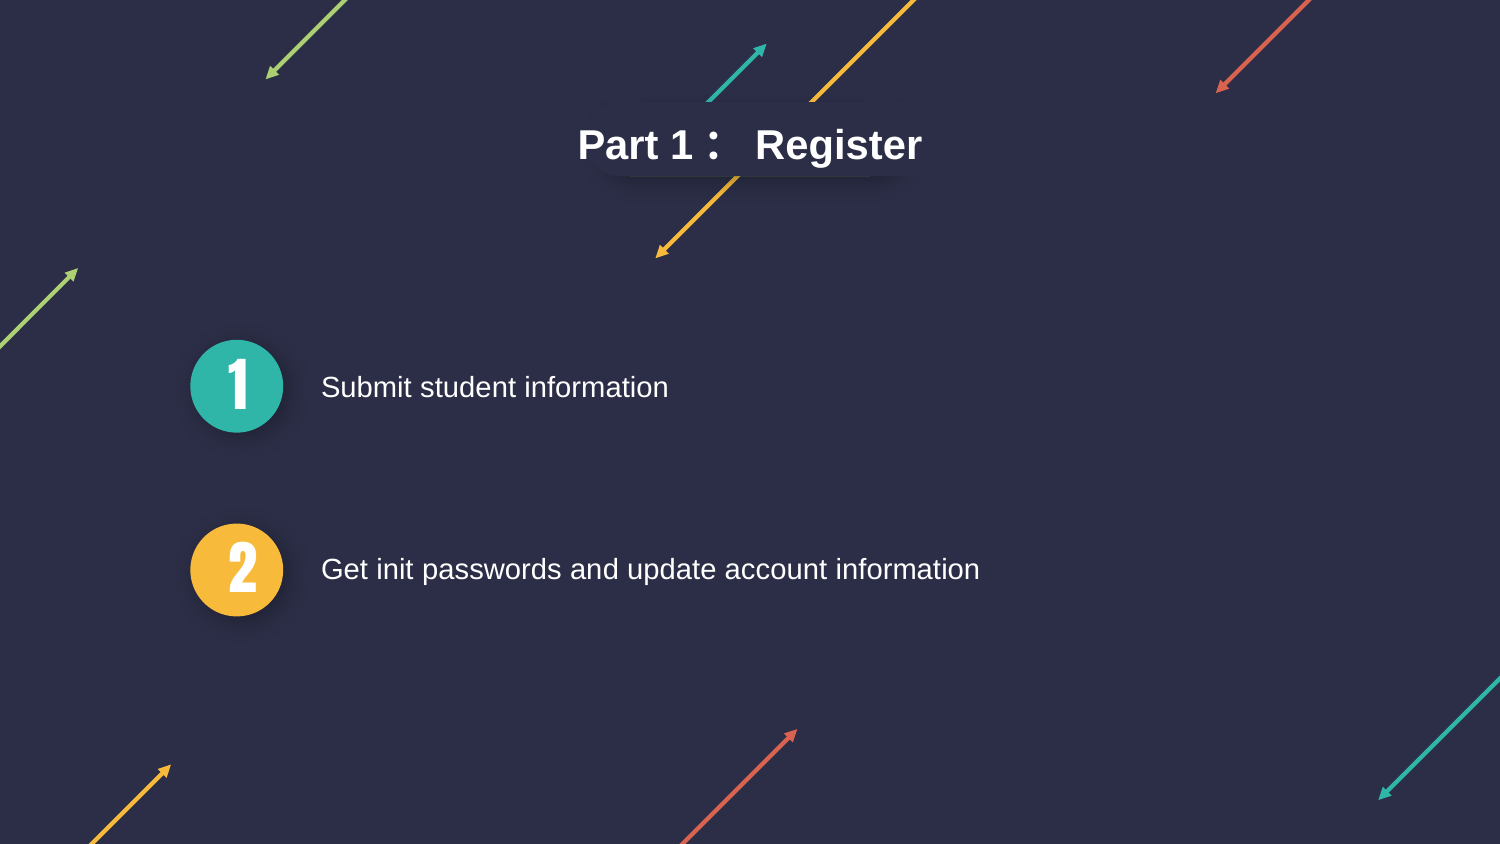

Part 1：Register

1
Submit student information

2
Get init passwords and update account information